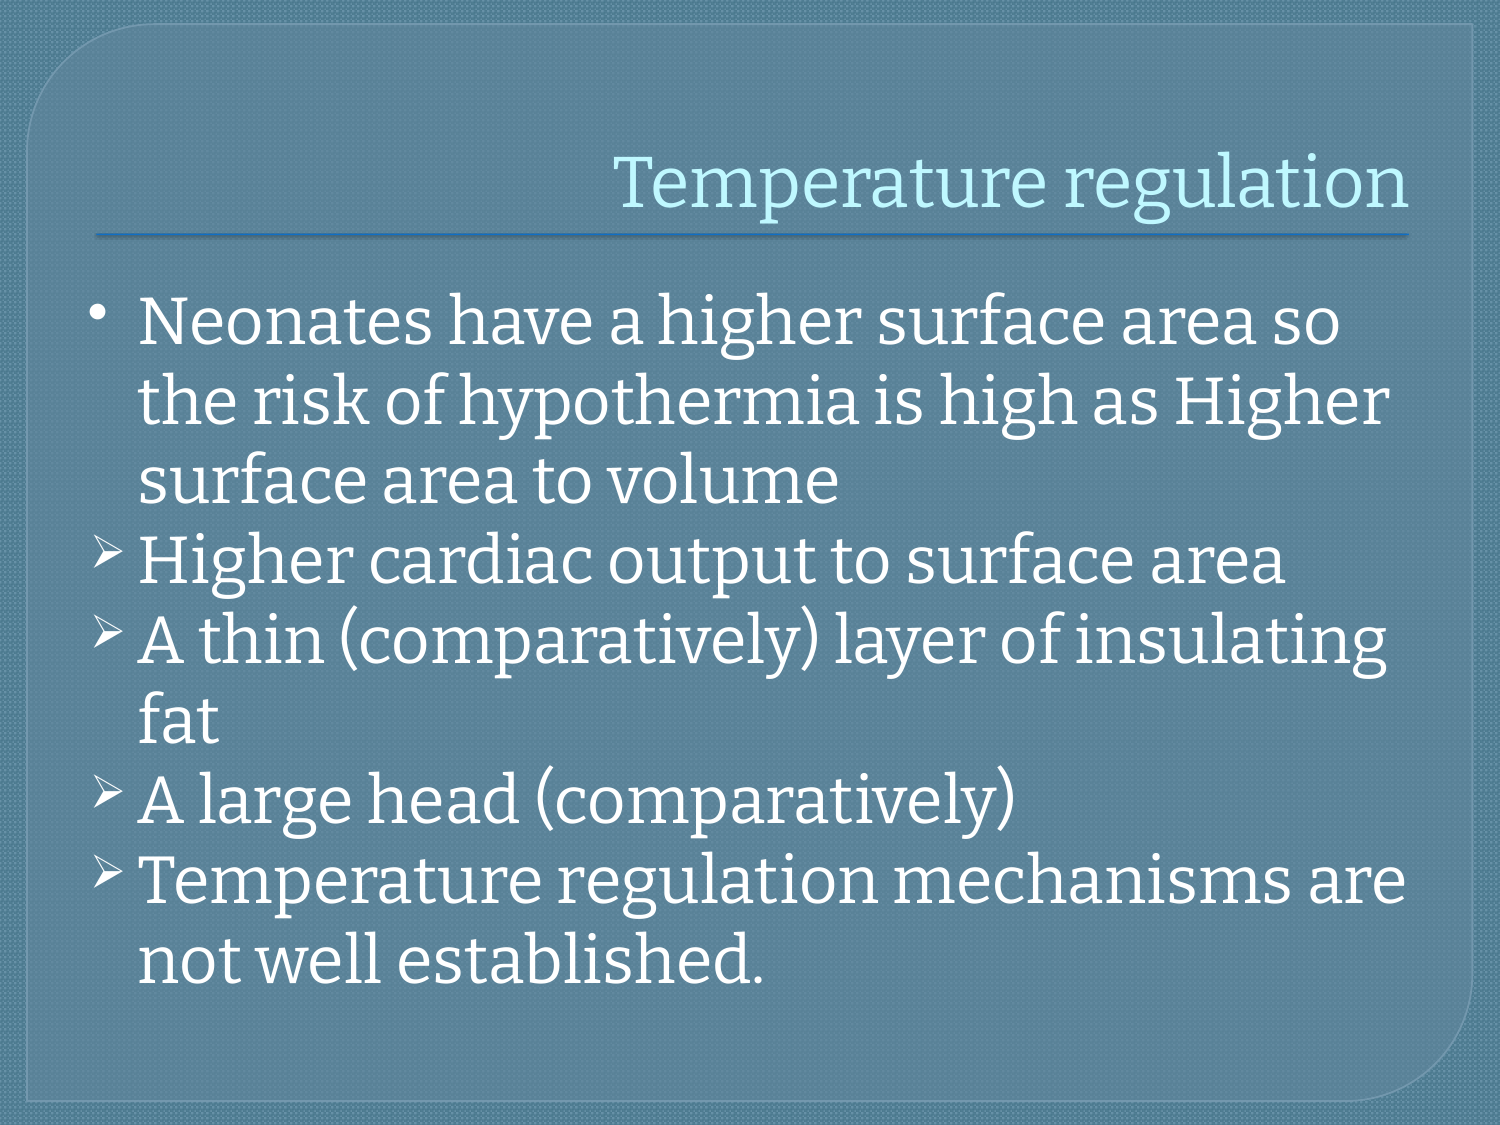

# Temperature regulation
Neonates have a higher surface area so the risk of hypothermia is high as Higher surface area to volume
Higher cardiac output to surface area
A thin (comparatively) layer of insulating fat
A large head (comparatively)
Temperature regulation mechanisms are not well established.